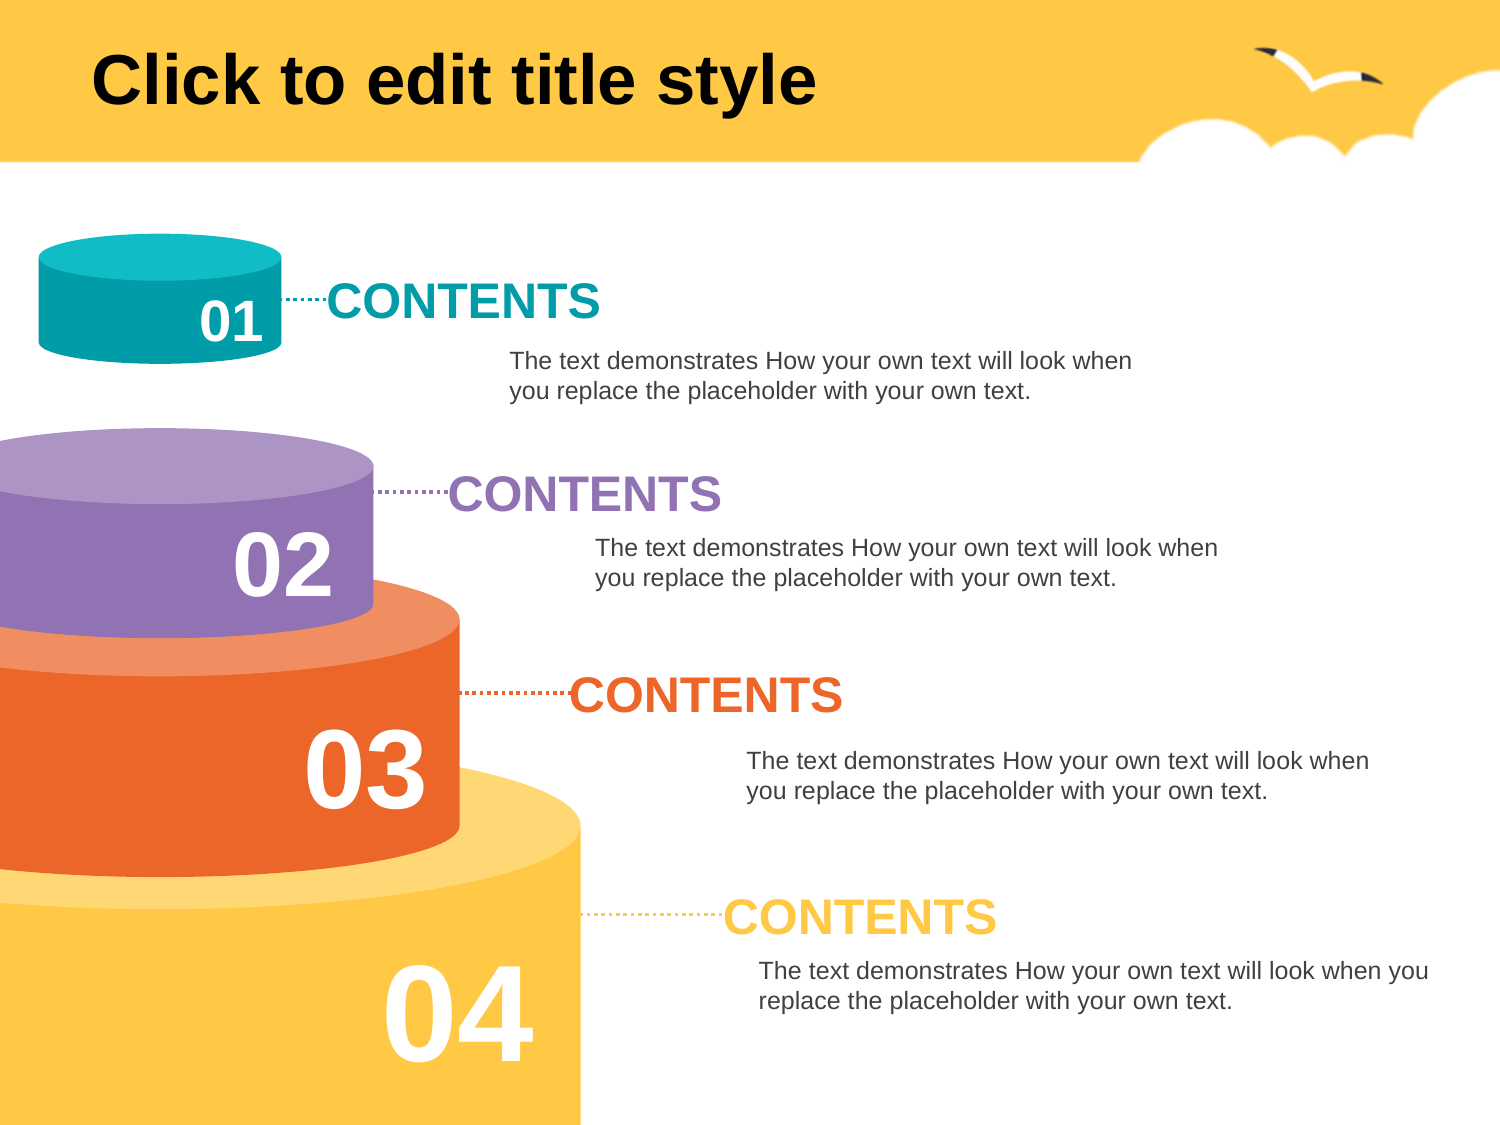

# Click to edit title style

CONTENTS
01
The text demonstrates How your own text will look when you replace the placeholder with your own text.

CONTENTS
02
The text demonstrates How your own text will look when you replace the placeholder with your own text.

CONTENTS
03
The text demonstrates How your own text will look when you replace the placeholder with your own text.

CONTENTS
04
The text demonstrates How your own text will look when you replace the placeholder with your own text.